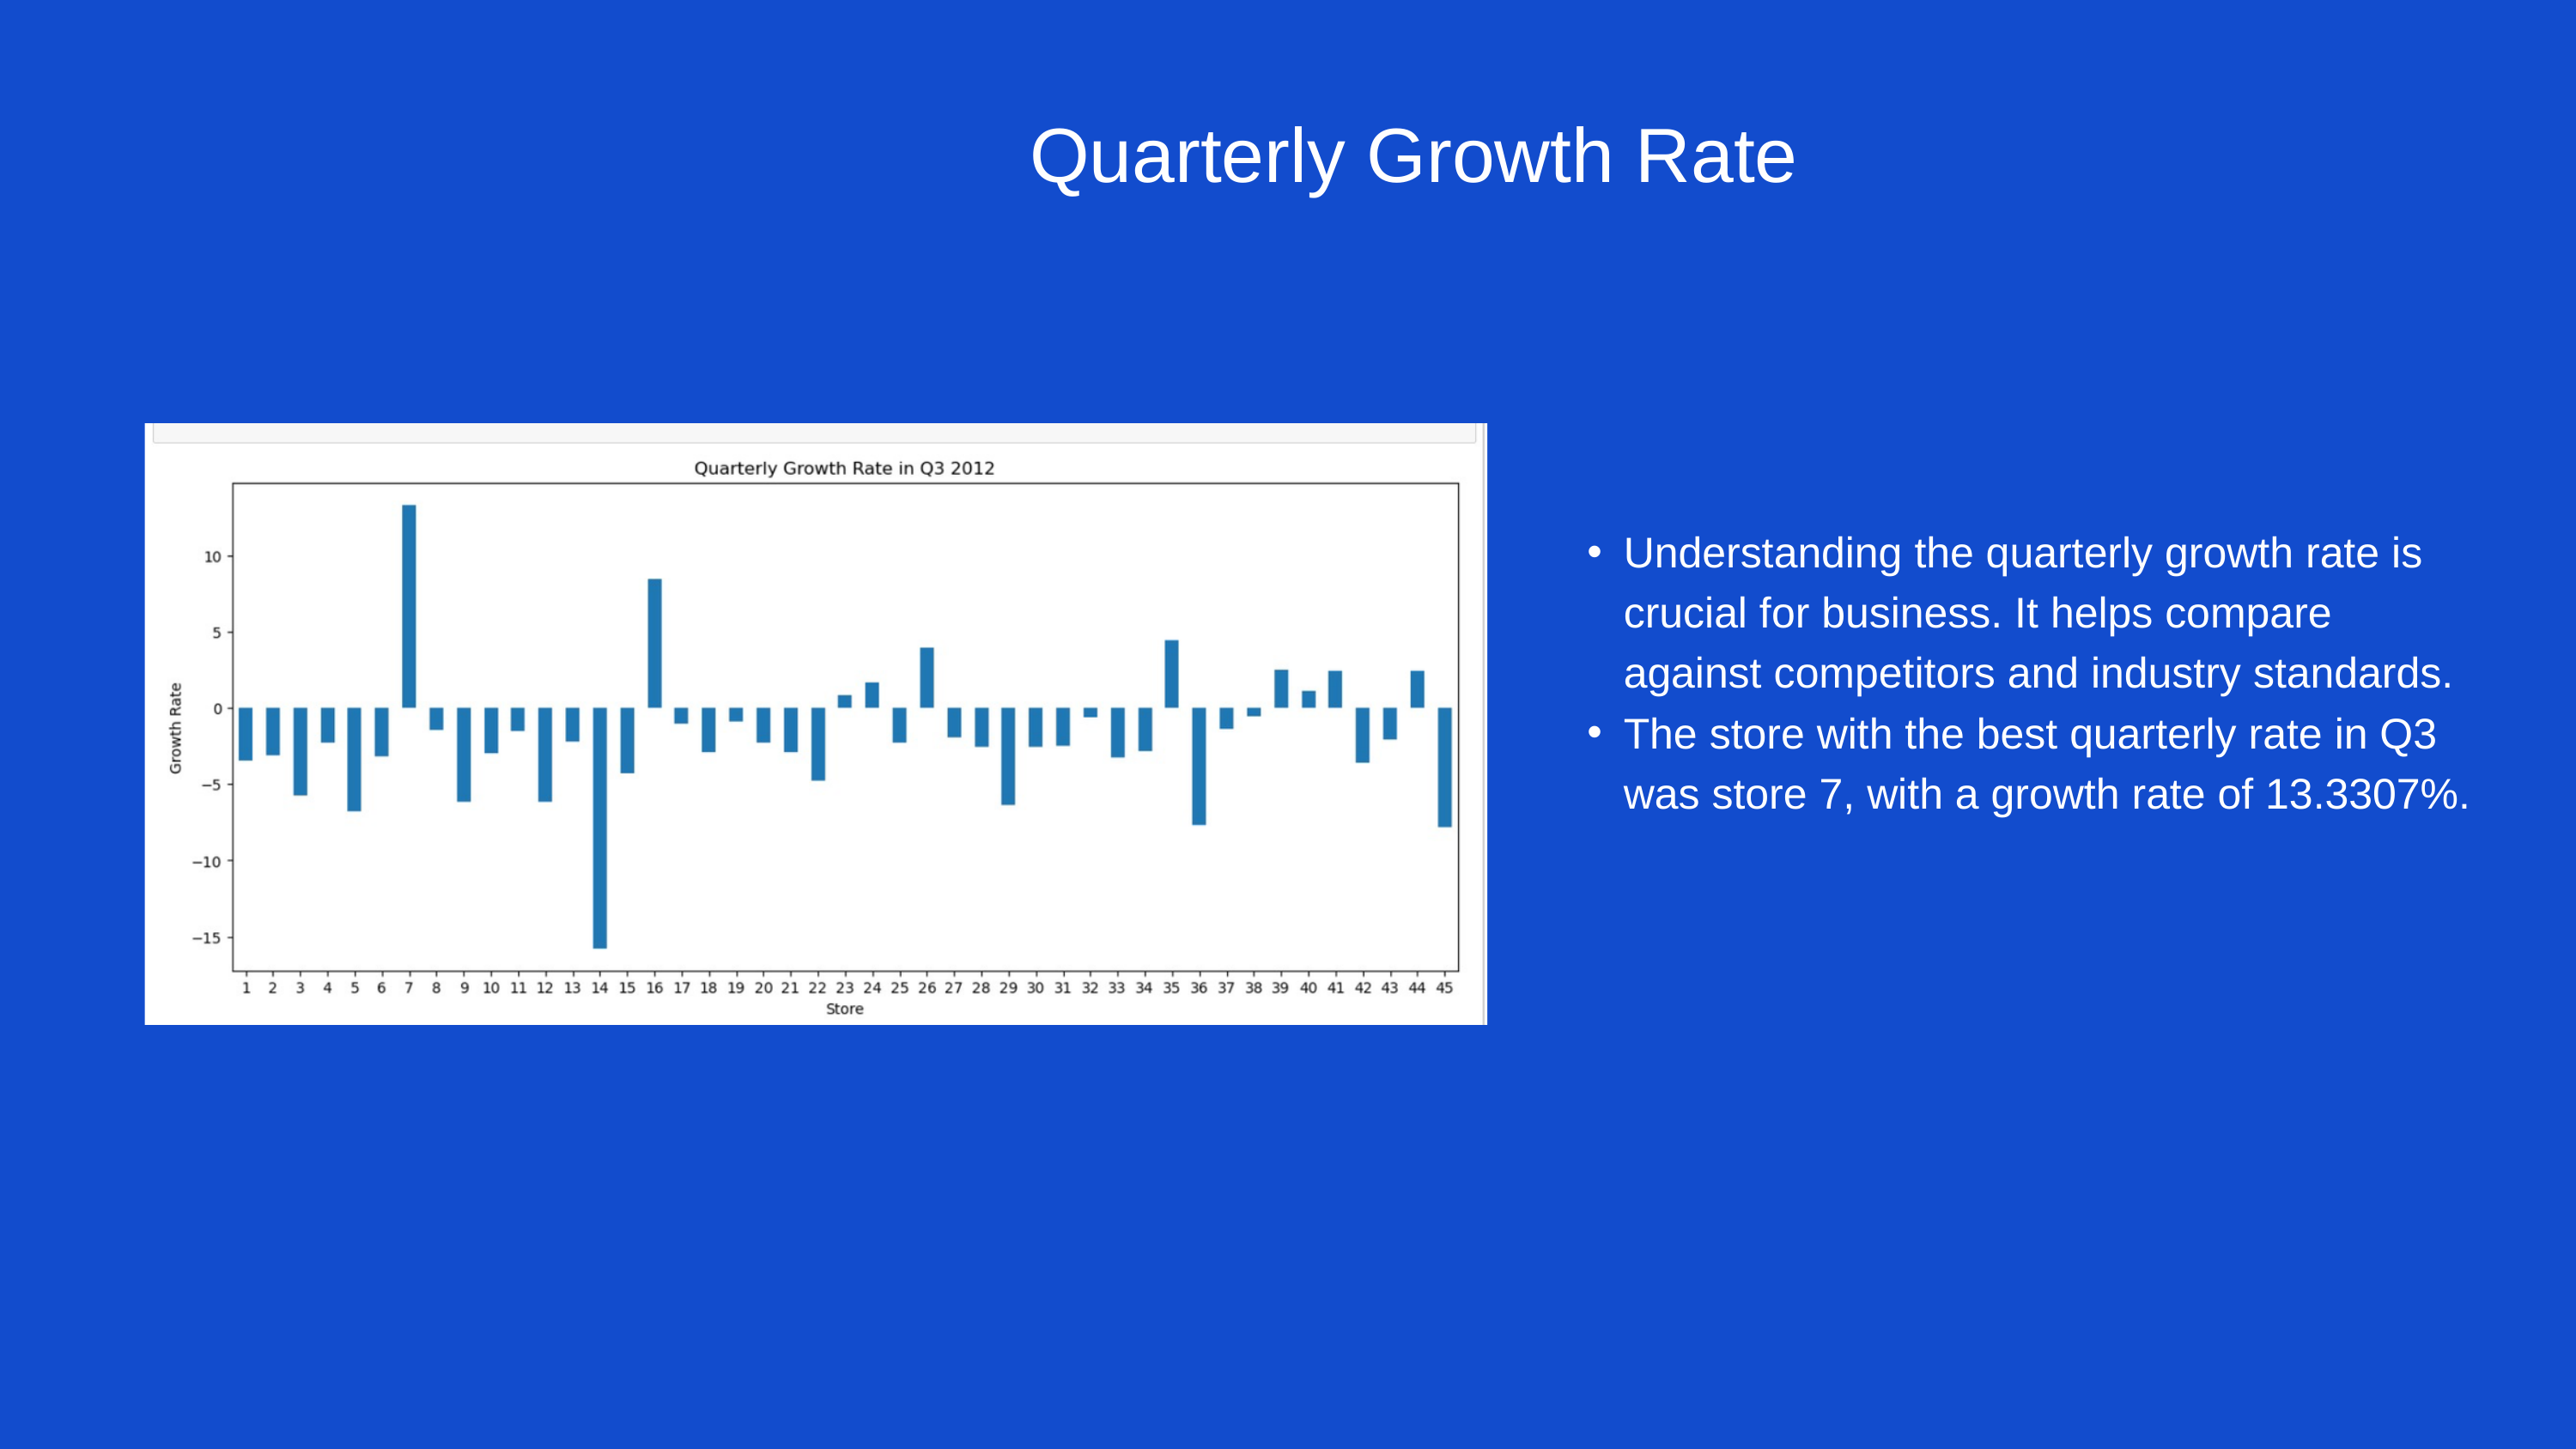

Quarterly Growth Rate

Understanding the quarterly growth rate is crucial for business. It helps compare against competitors and industry standards.
The store with the best quarterly rate in Q3 was store 7, with a growth rate of 13.3307%.